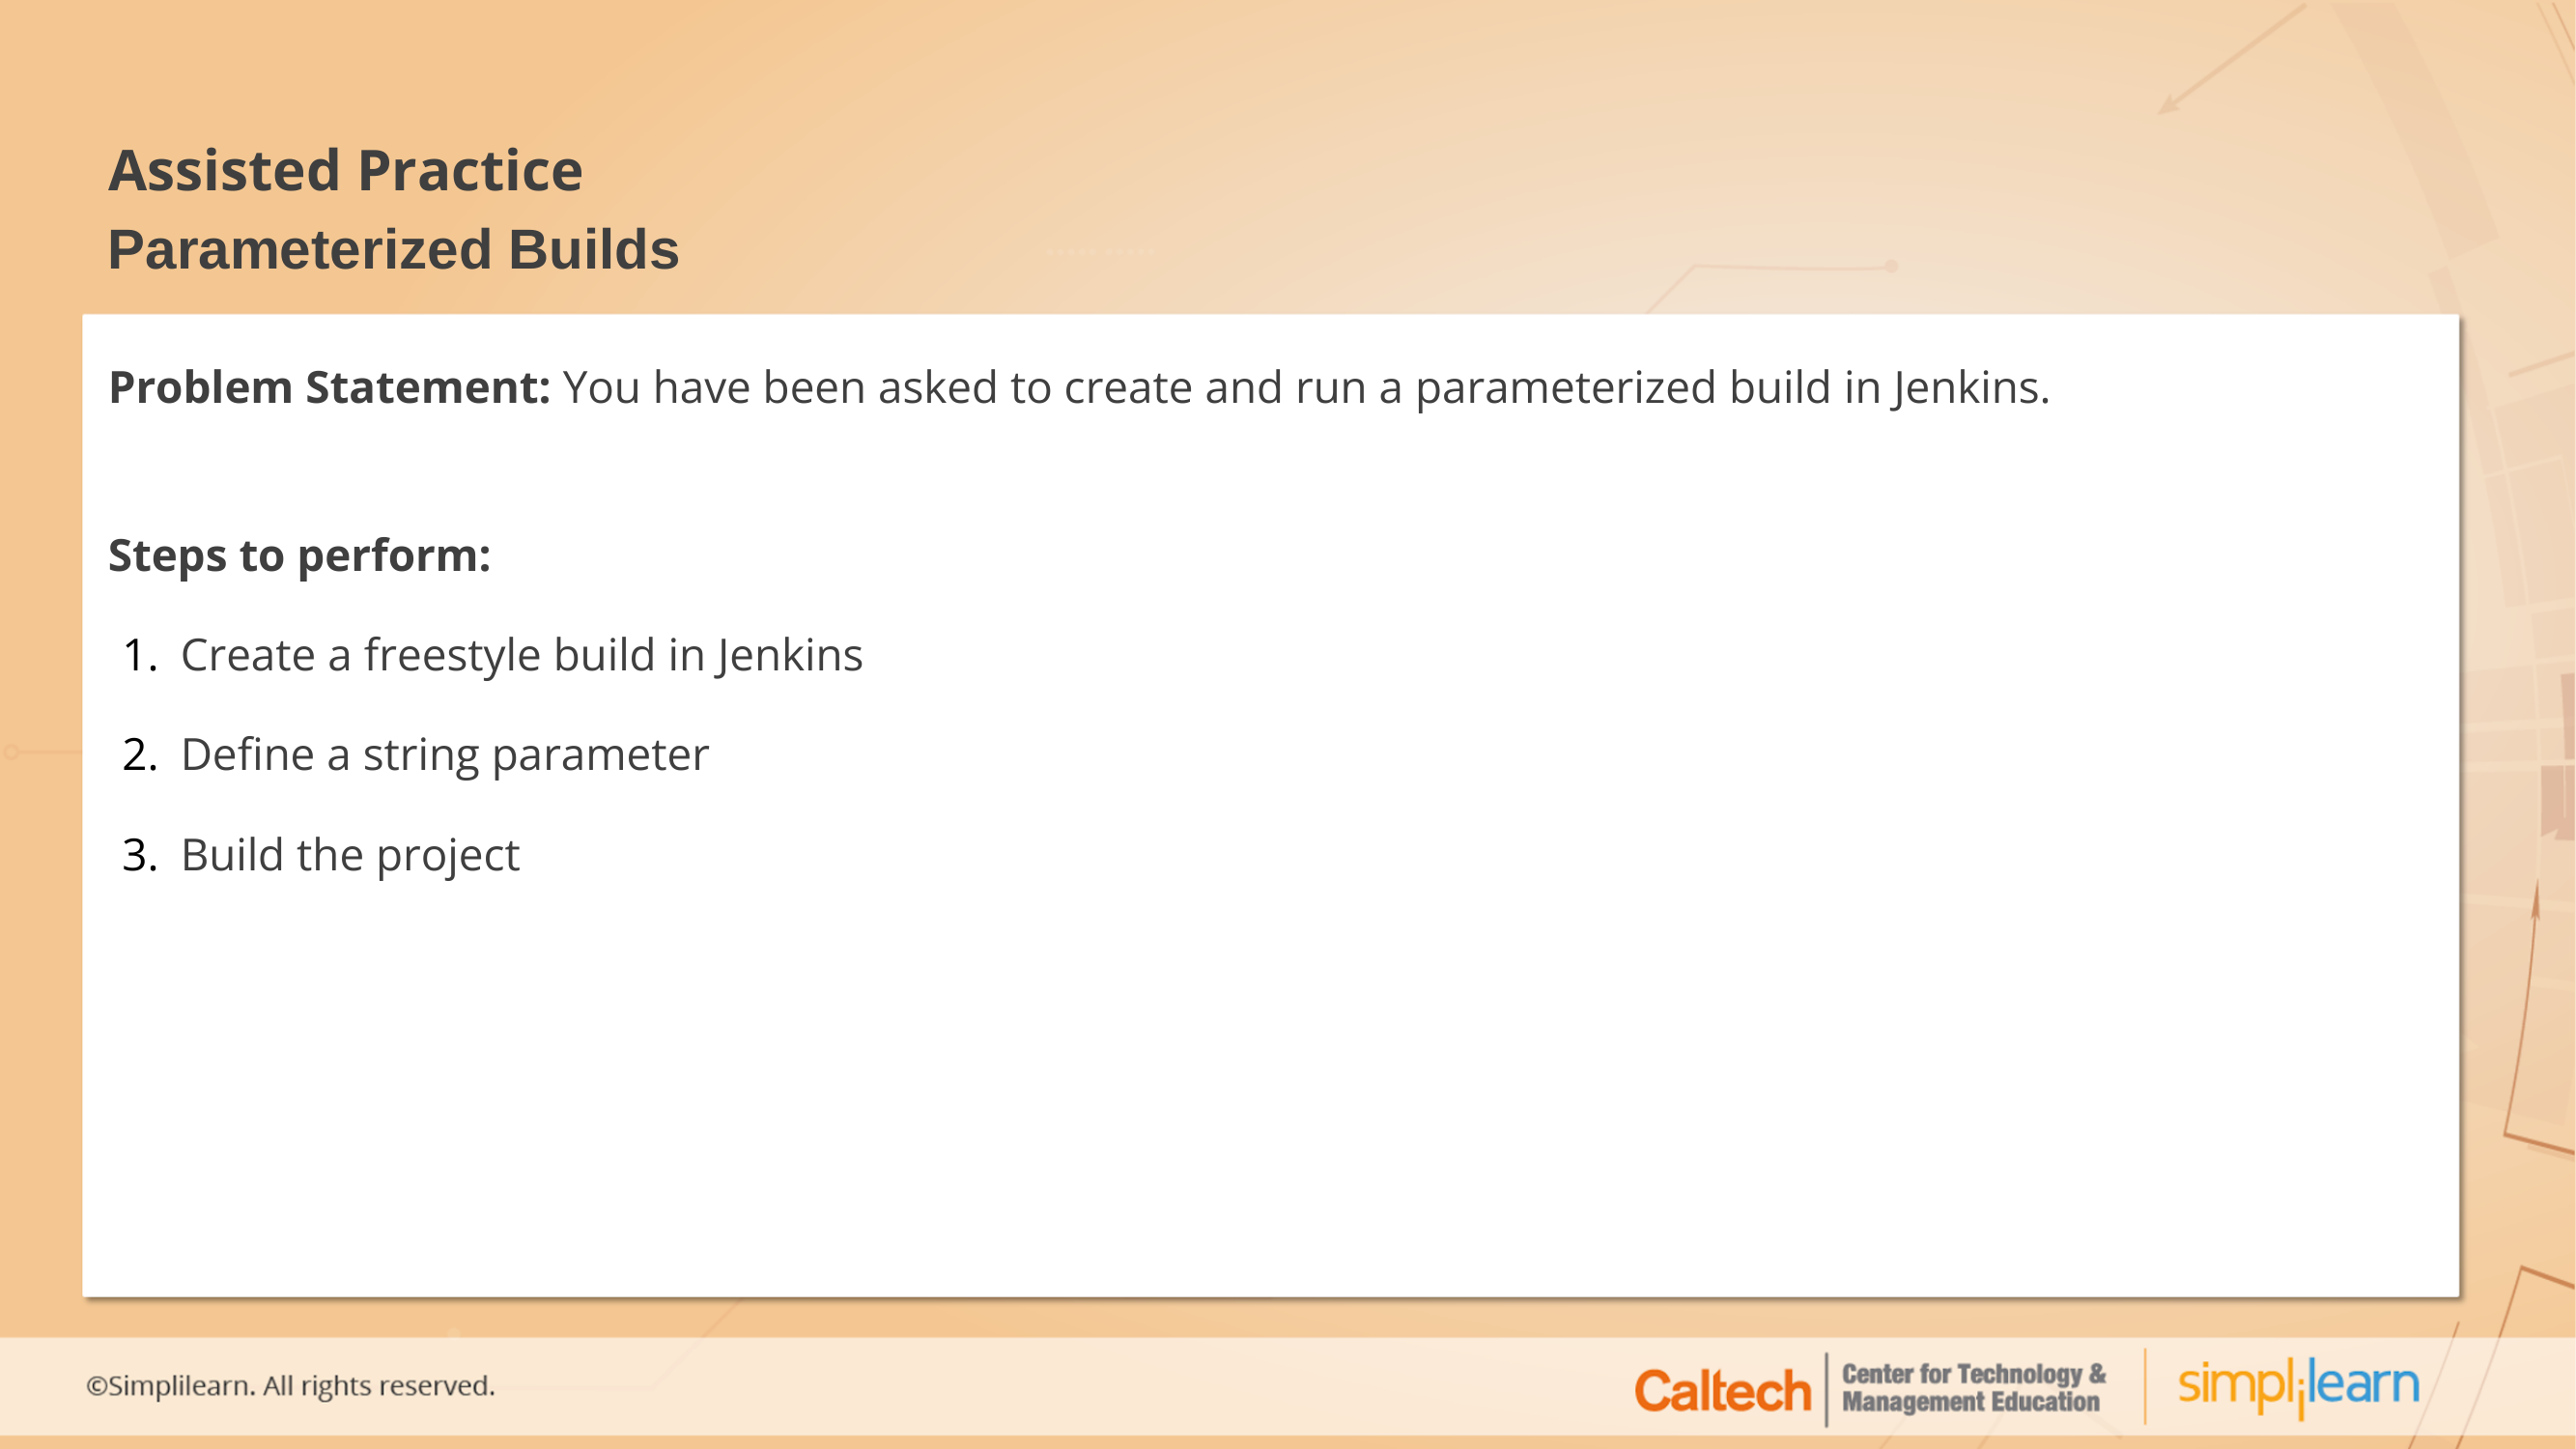

# Parameterized Builds
Problem Statement: You have been asked to create and run a parameterized build in Jenkins.

Steps to perform:
Create a freestyle build in Jenkins
Define a string parameter
Build the project